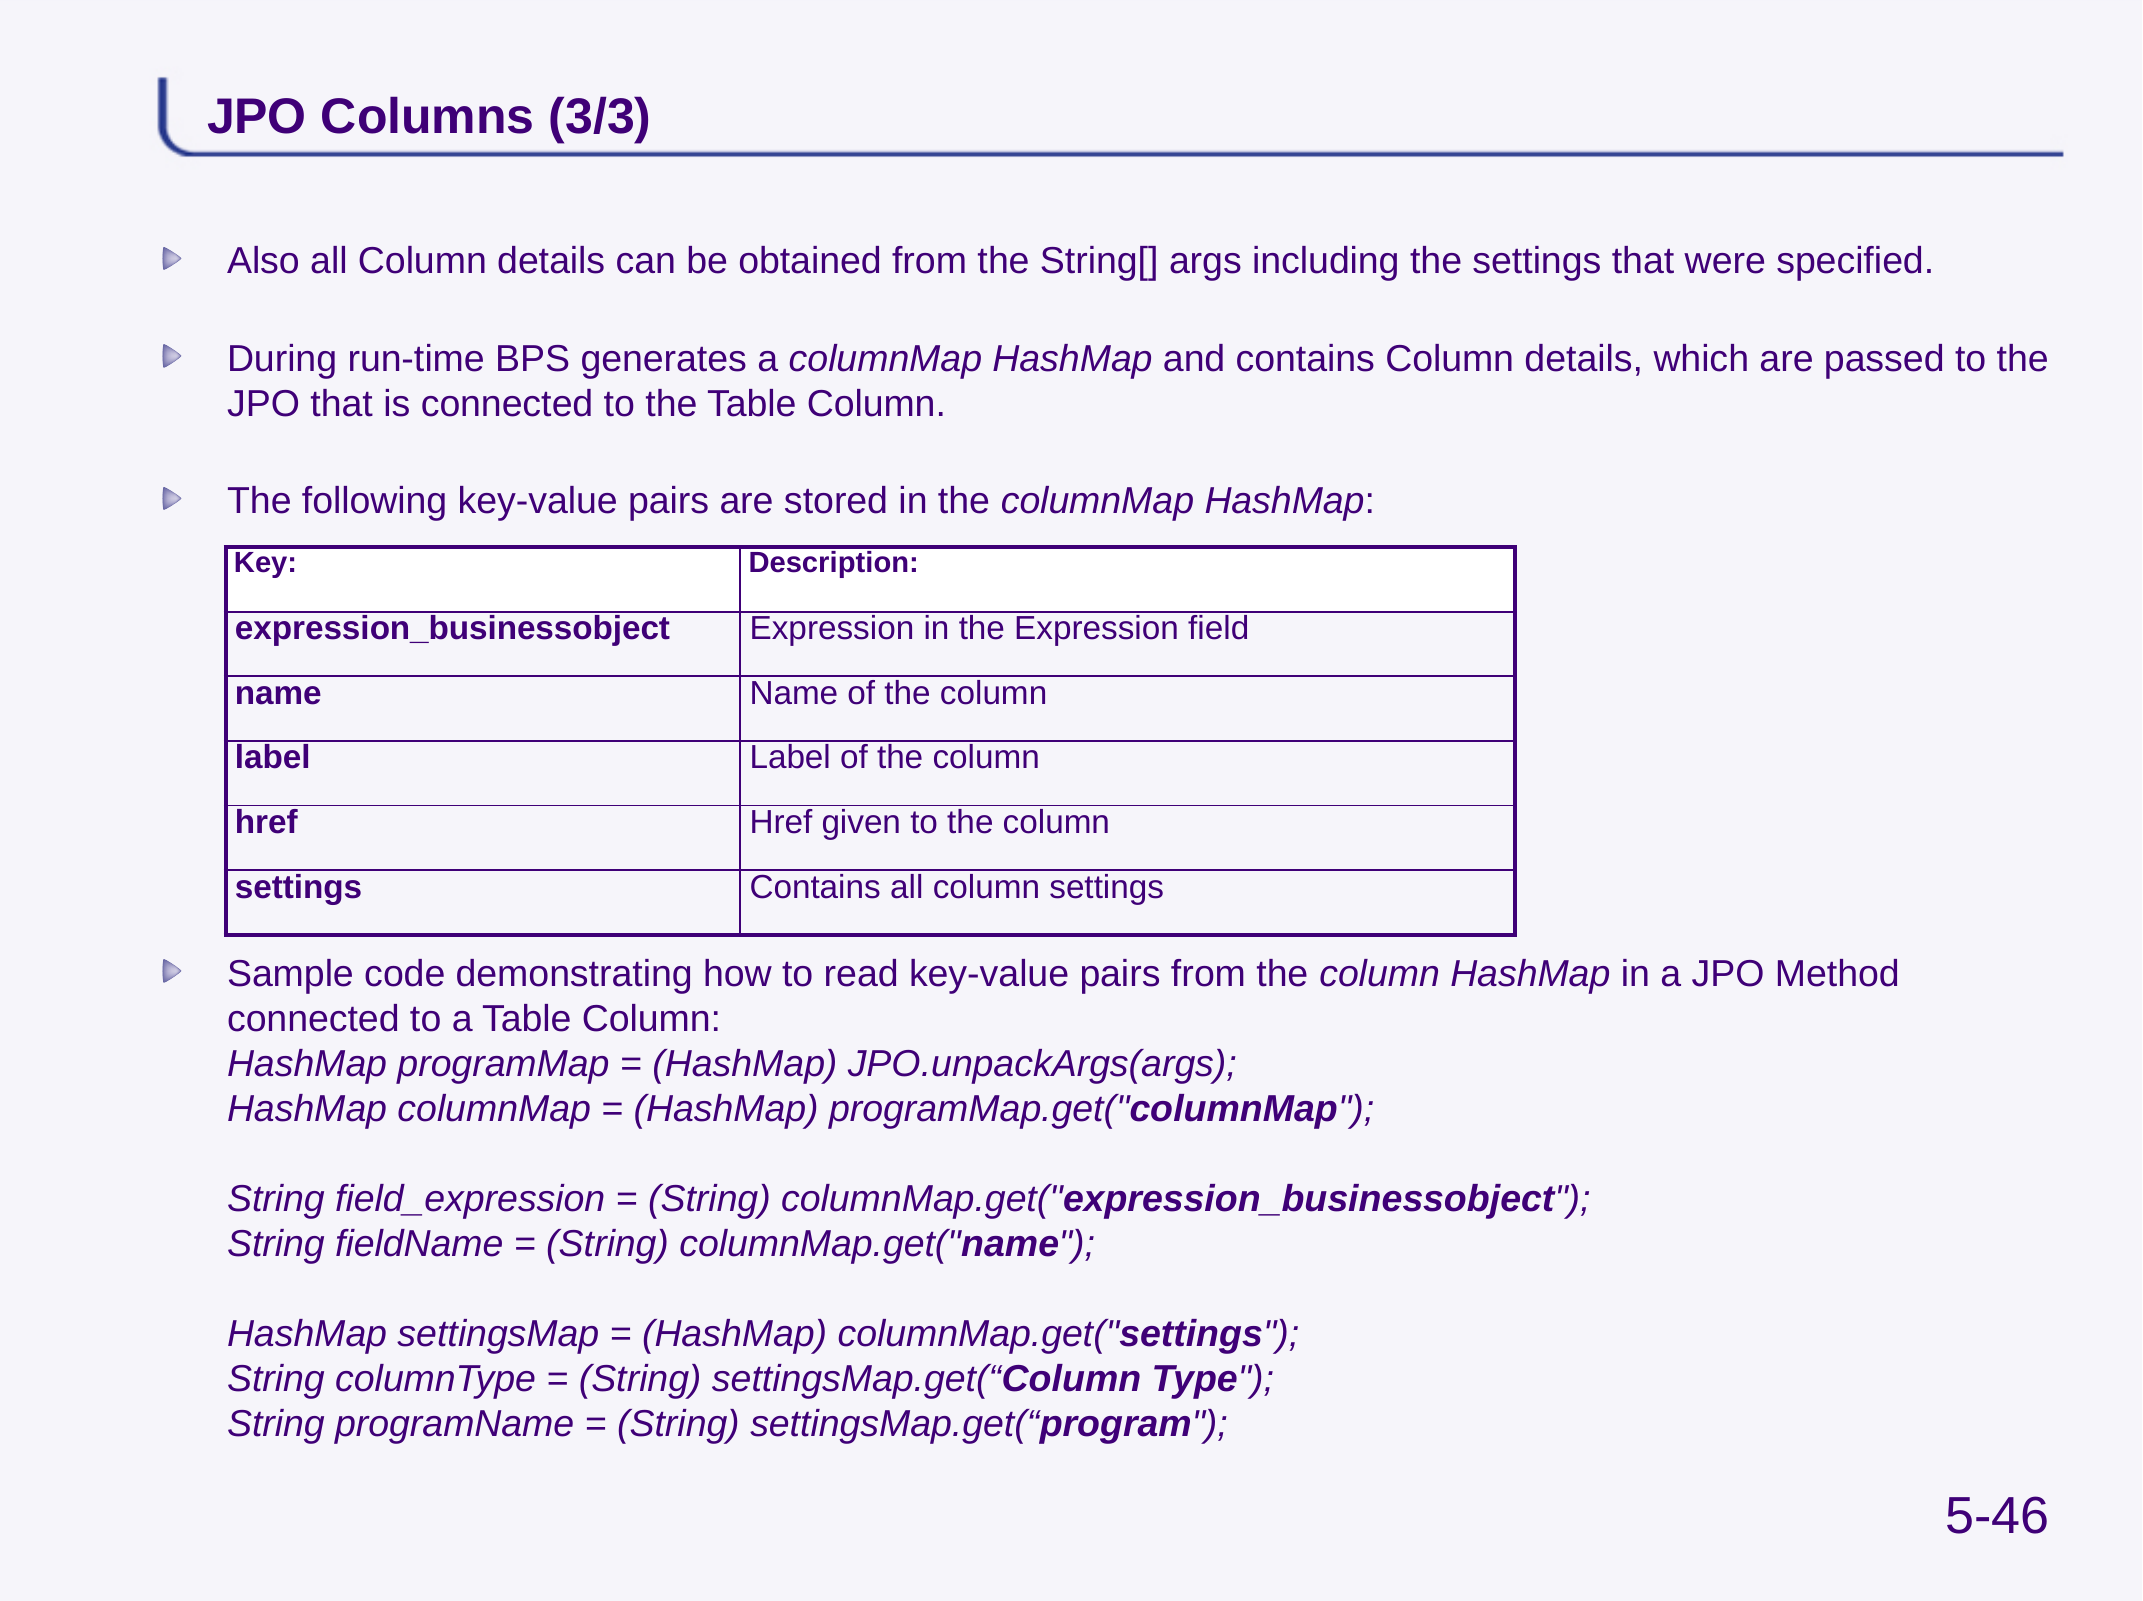

# JPO Columns (3/3)
Also all Column details can be obtained from the String[] args including the settings that were specified.
During run-time BPS generates a columnMap HashMap and contains Column details, which are passed to the JPO that is connected to the Table Column.
The following key-value pairs are stored in the columnMap HashMap:

Sample code demonstrating how to read key-value pairs from the column HashMap in a JPO Method connected to a Table Column:
HashMap programMap = (HashMap) JPO.unpackArgs(args);
HashMap columnMap = (HashMap) programMap.get("columnMap");
String field_expression = (String) columnMap.get("expression_businessobject");
String fieldName = (String) columnMap.get("name");
HashMap settingsMap = (HashMap) columnMap.get("settings");
String columnType = (String) settingsMap.get(“Column Type");
String programName = (String) settingsMap.get(“program");

| Key: | Description: |
| --- | --- |
| expression\_businessobject | Expression in the Expression field |
| name | Name of the column |
| label | Label of the column |
| href | Href given to the column |
| settings | Contains all column settings |
5-46